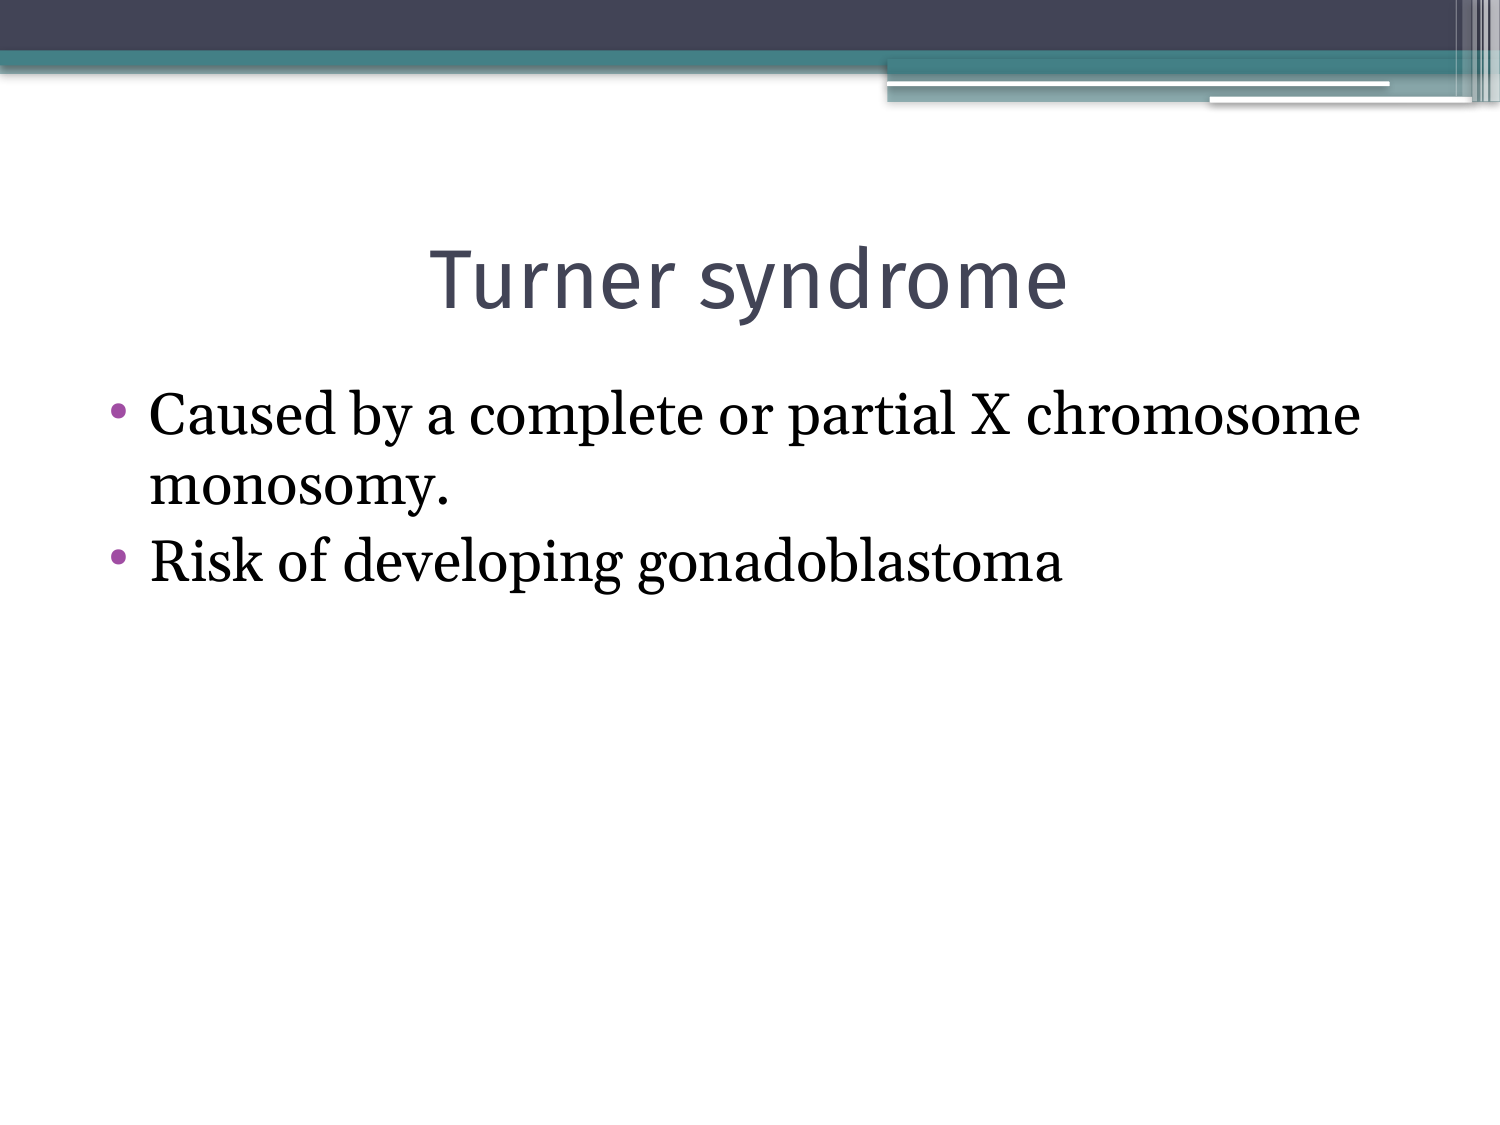

# Turner syndrome
Caused by a complete or partial X chromosome monosomy.
Risk of developing gonadoblastoma